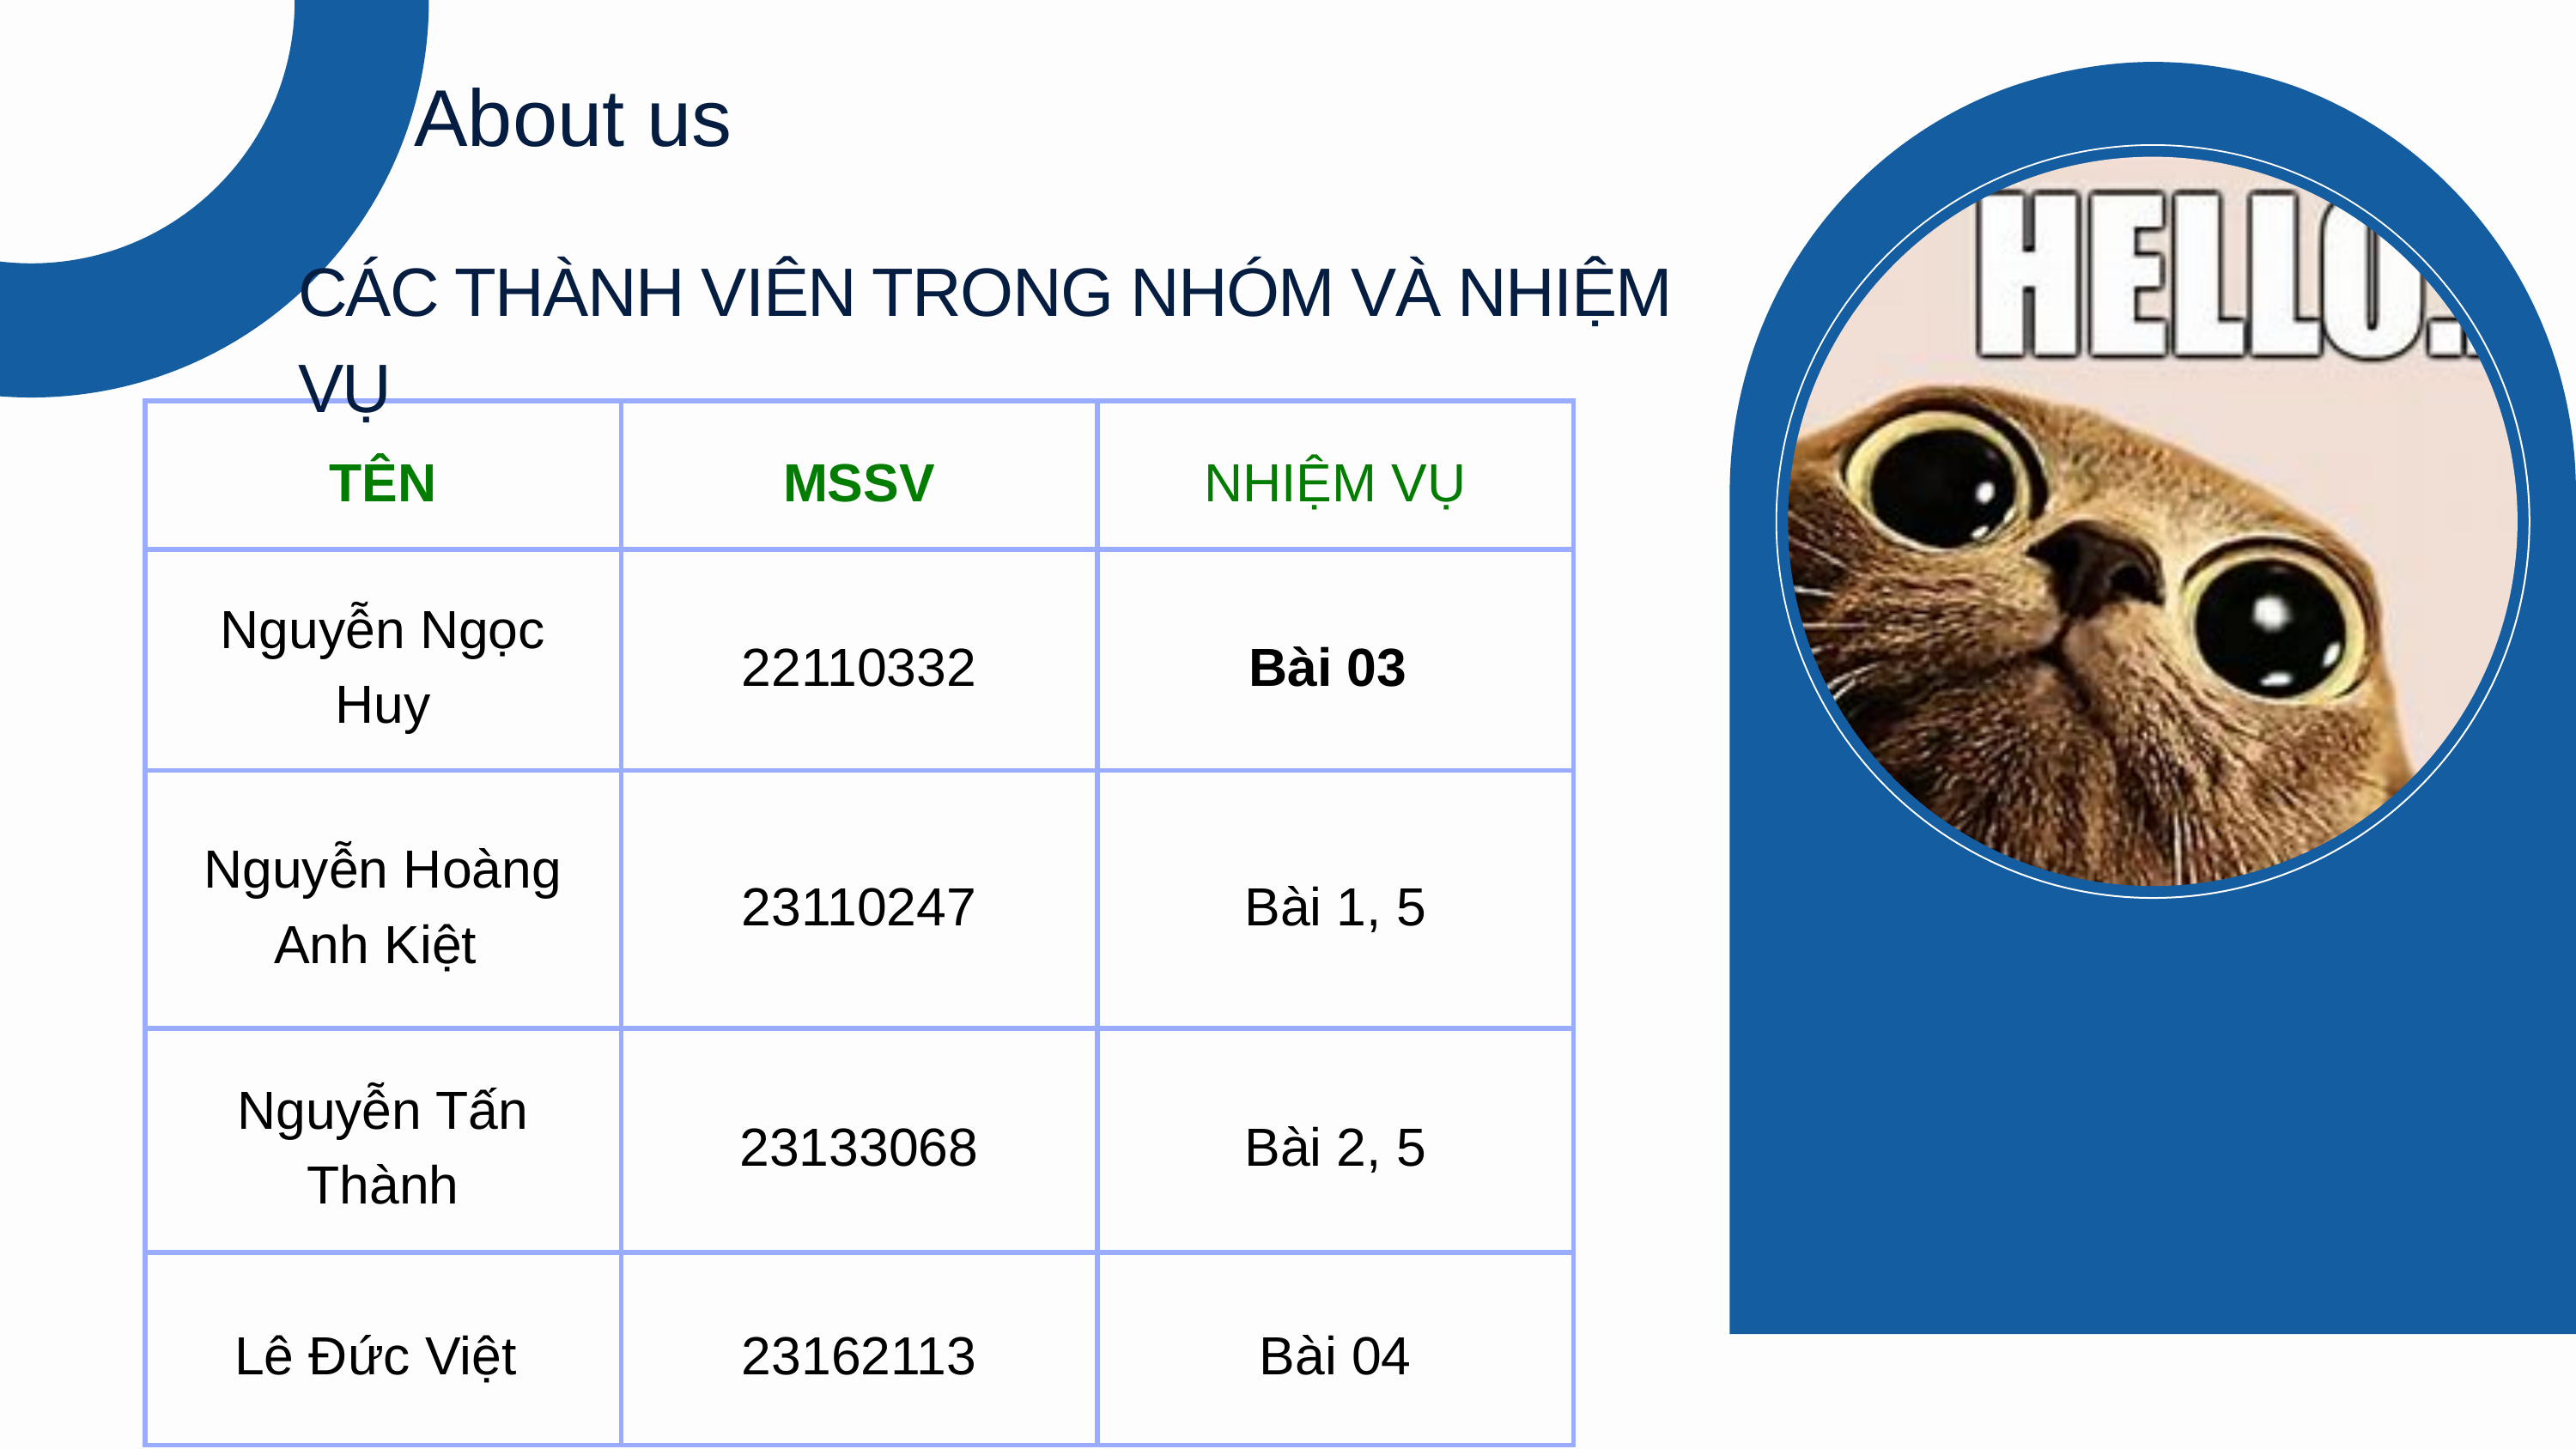

About us

CÁC THÀNH VIÊN TRONG NHÓM VÀ NHIỆM VỤ
| TÊN | MSSV | NHIỆM VỤ |
| --- | --- | --- |
| Nguyễn Ngọc Huy | 22110332 | Bài 03 |
| Nguyễn Hoàng Anh Kiệt | 23110247 | Bài 1, 5 |
| Nguyễn Tấn Thành | 23133068 | Bài 2, 5 |
| Lê Đức Việt | 23162113 | Bài 04 |